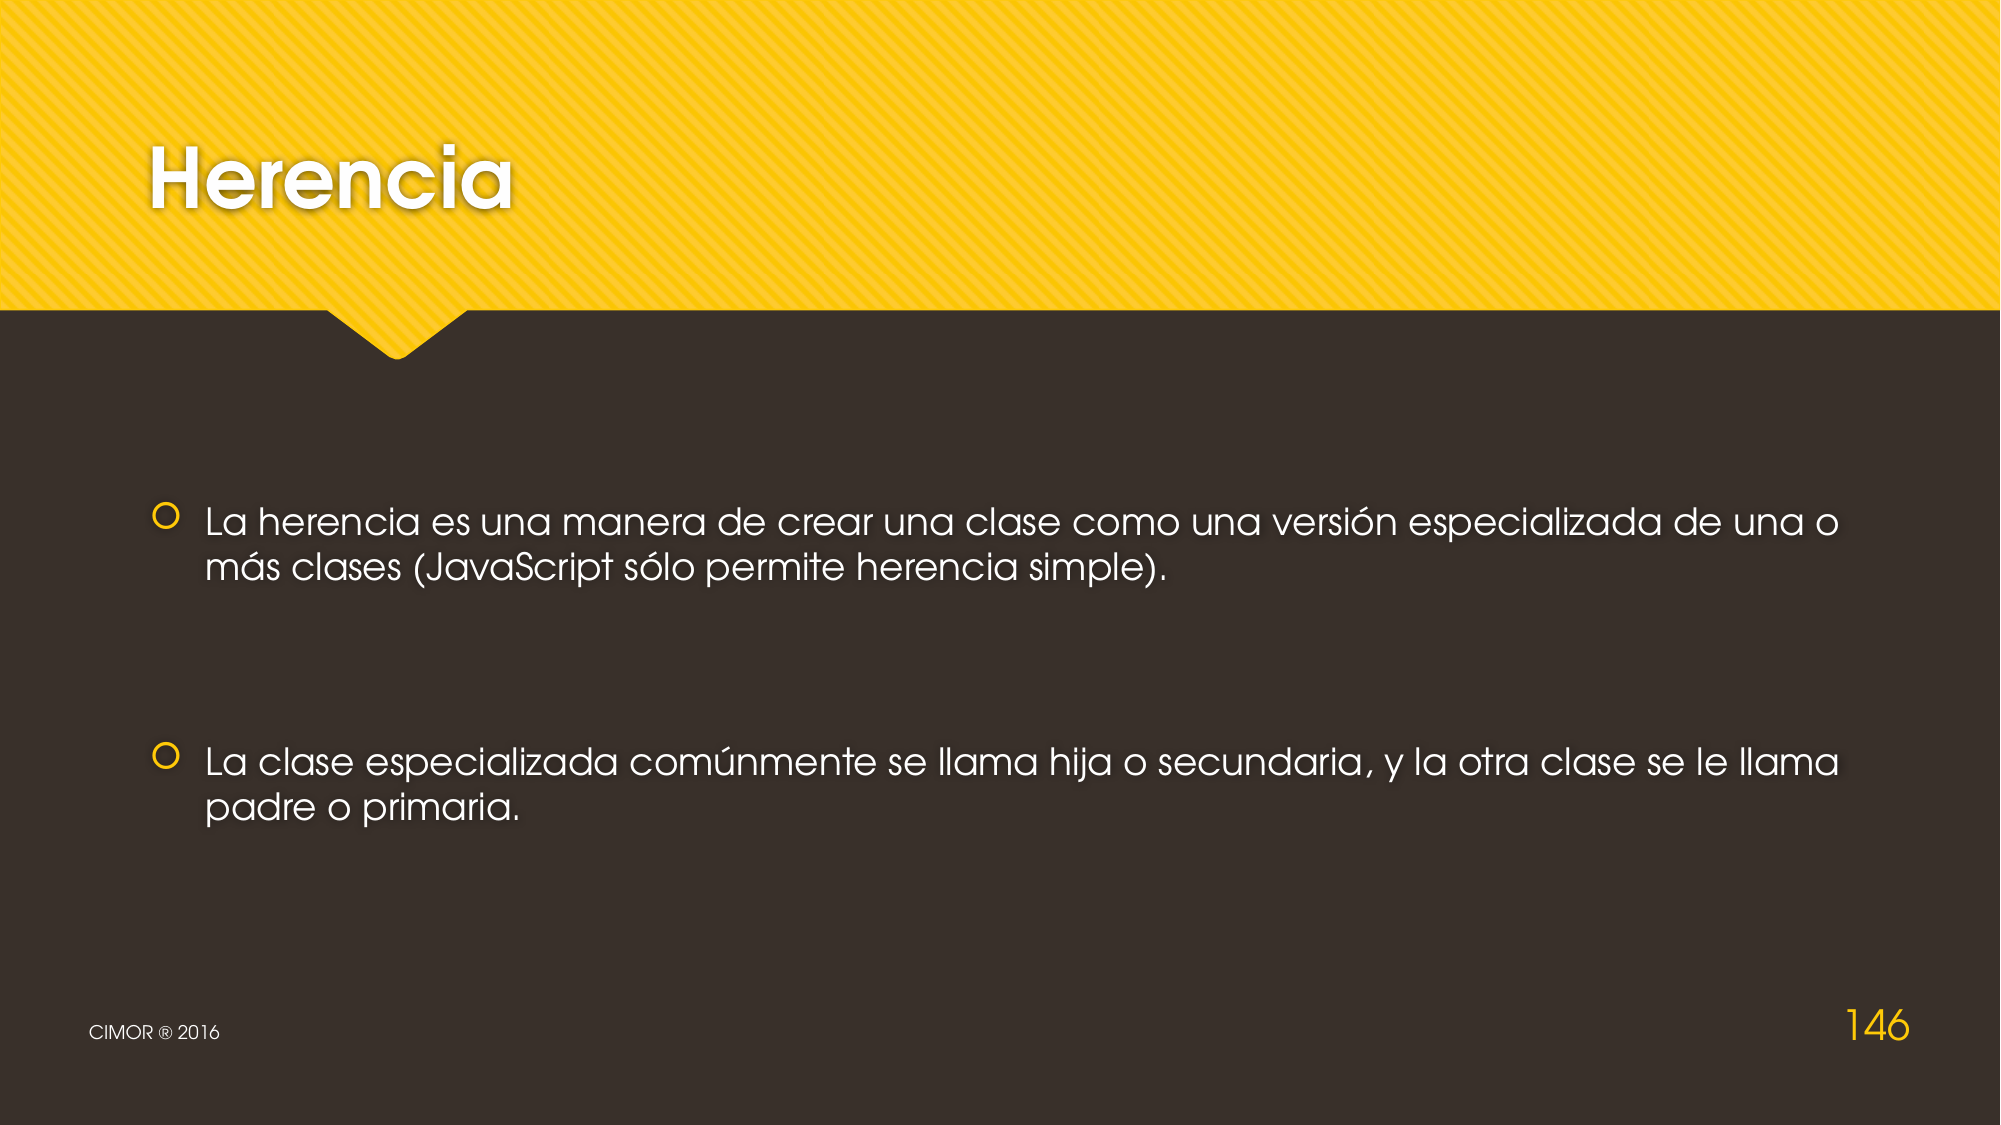

# Herencia
La herencia es una manera de crear una clase como una versión especializada de una o más clases (JavaScript sólo permite herencia simple).

La clase especializada comúnmente se llama hija o secundaria, y la otra clase se le llama padre o primaria.
146
CIMOR ® 2016